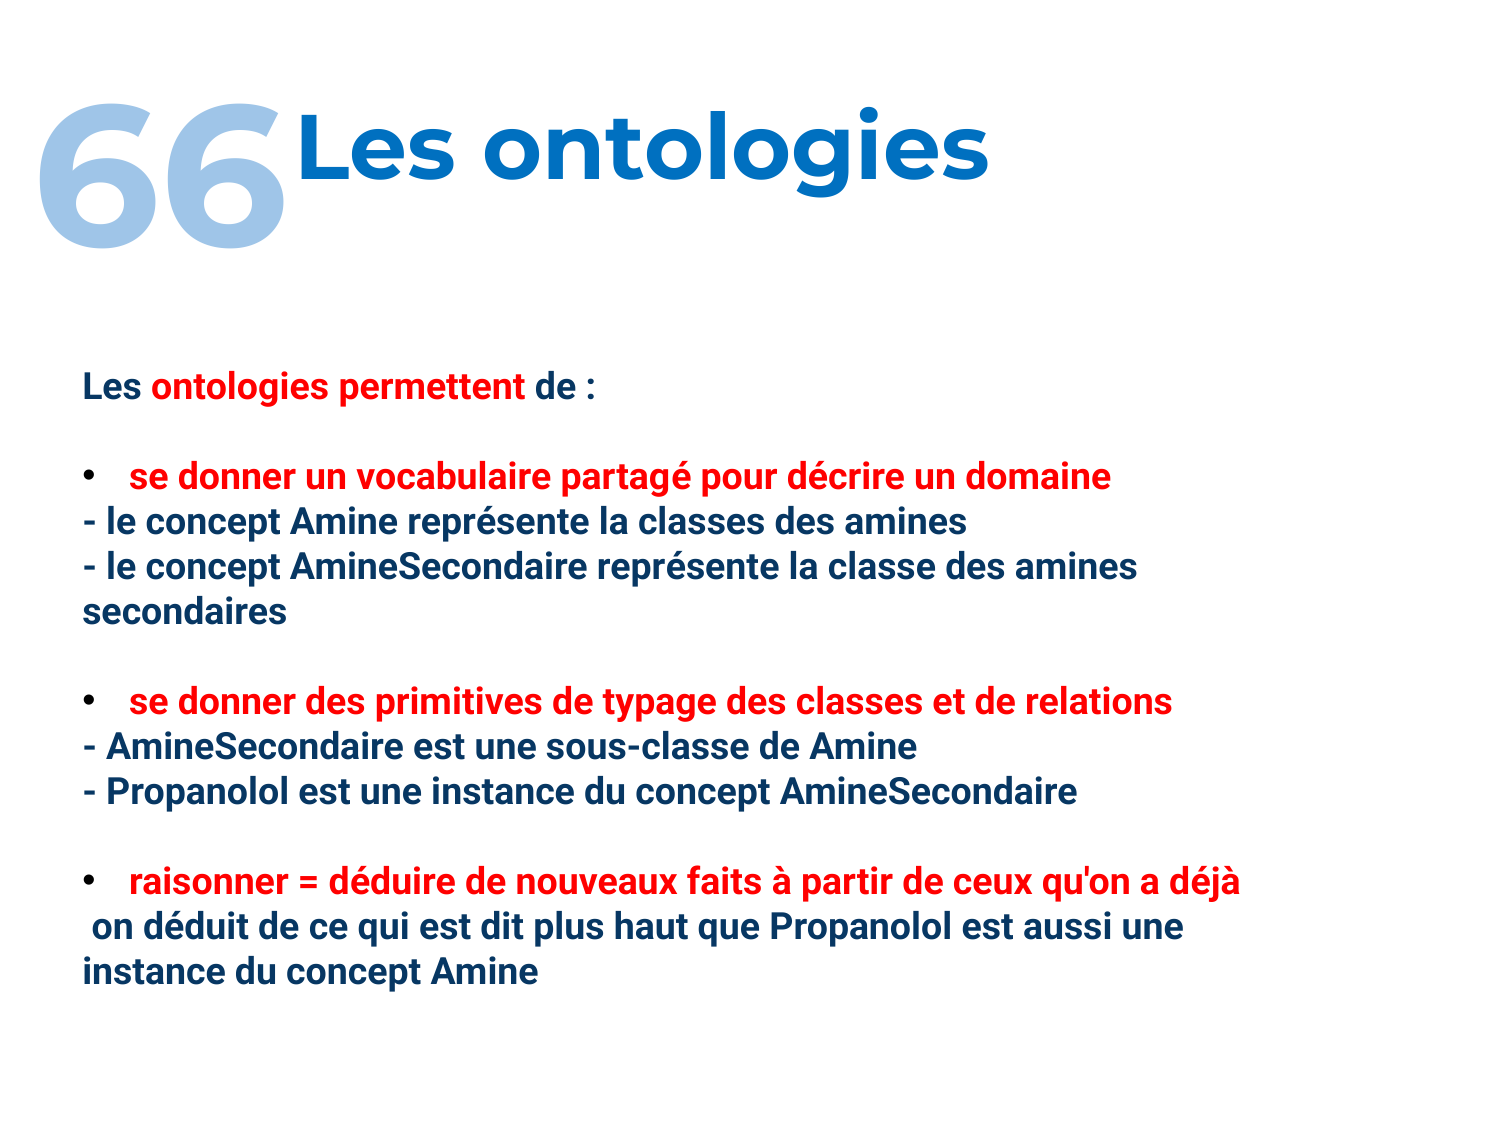

66
Les ontologies
Les ontologies permettent de :

se donner un vocabulaire partagé pour décrire un domaine
- le concept Amine représente la classes des amines
- le concept AmineSecondaire représente la classe des amines secondaires

se donner des primitives de typage des classes et de relations
- AmineSecondaire est une sous-classe de Amine
- Propanolol est une instance du concept AmineSecondaire

raisonner = déduire de nouveaux faits à partir de ceux qu'on a déjà
 on déduit de ce qui est dit plus haut que Propanolol est aussi une instance du concept Amine